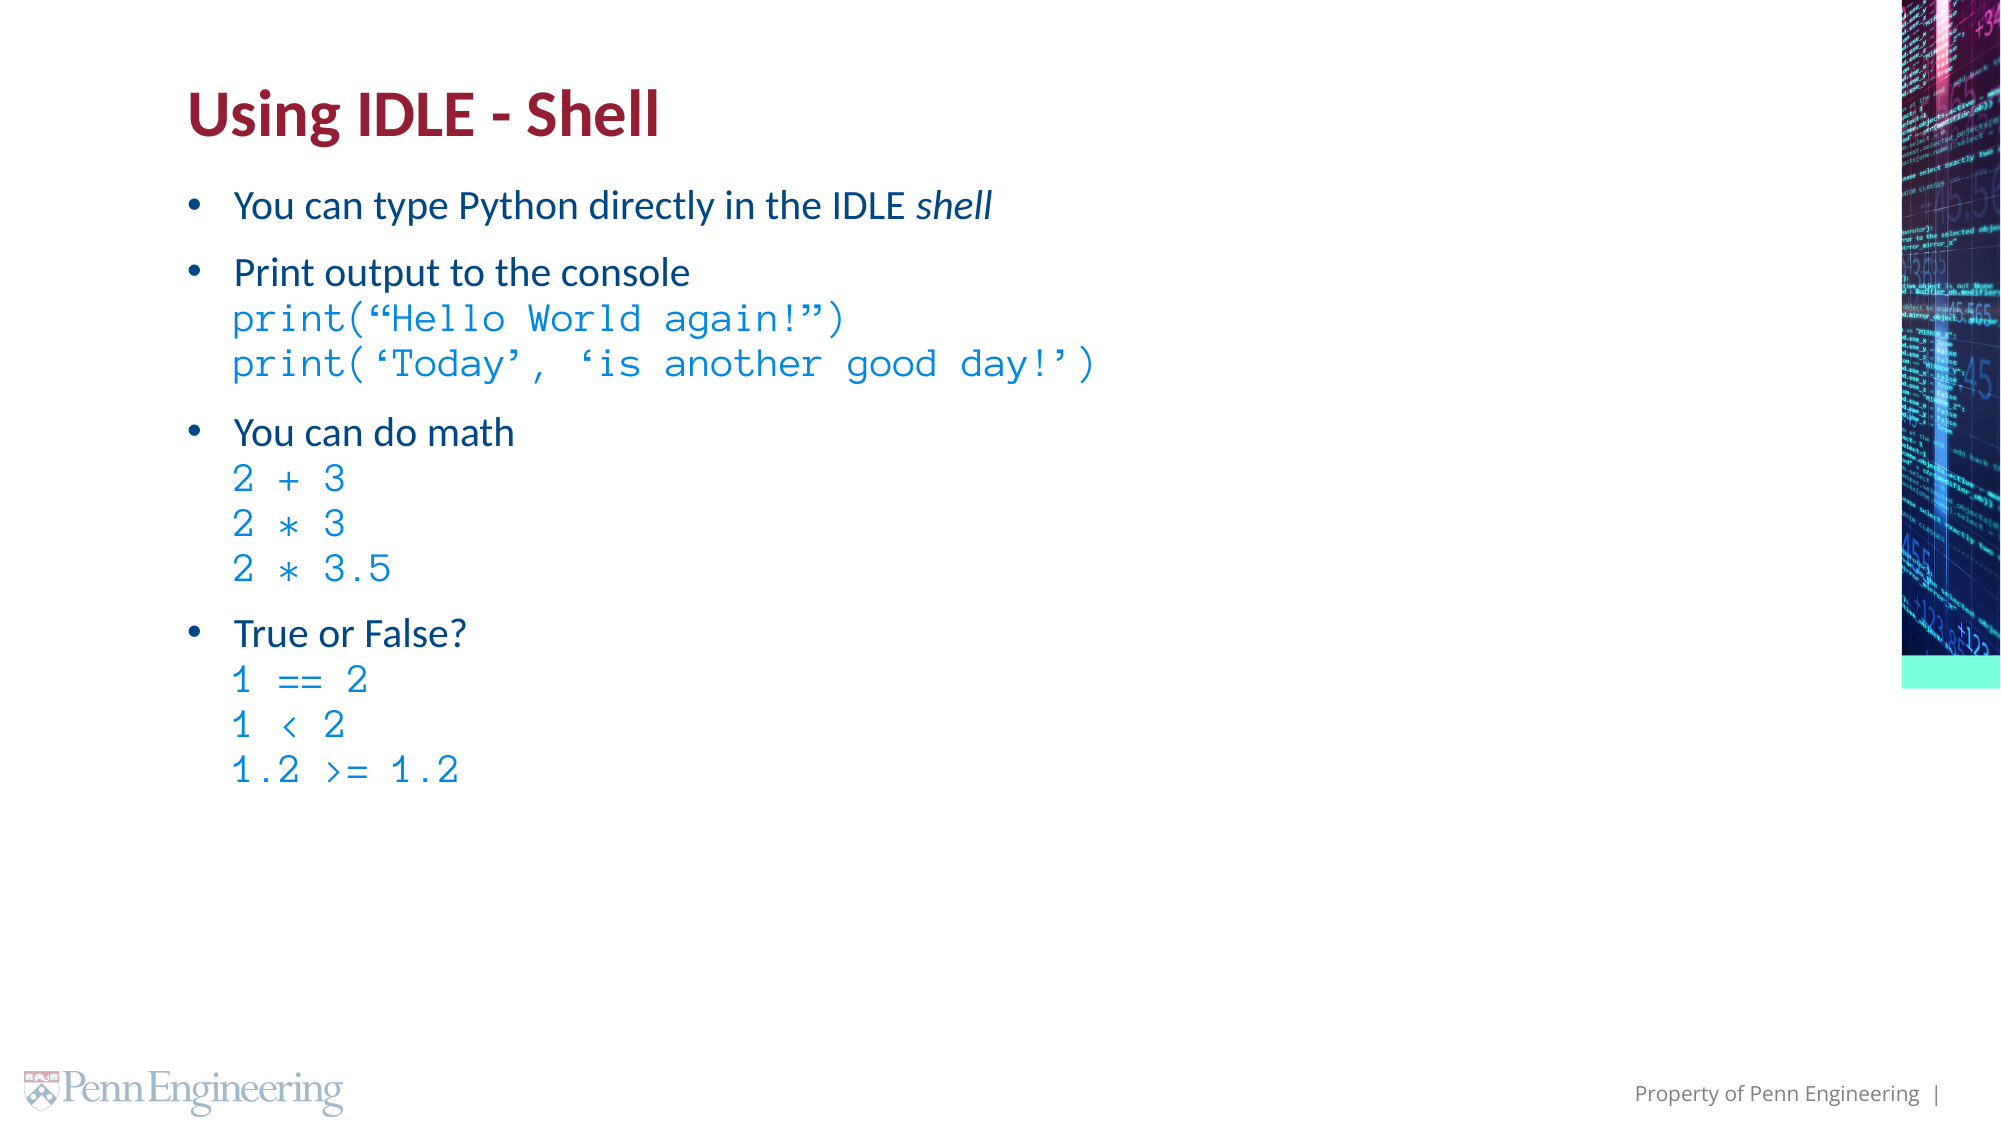

# Using IDLE - Shell
You can type Python directly in the IDLE shell
Print output to the console
print(“Hello World again!”)
print(‘Today’, ‘is another good day!’)
You can do math
2 + 3
2 * 3
2 * 3.5
True or False?
1 == 2
1 < 2
1.2 >= 1.2